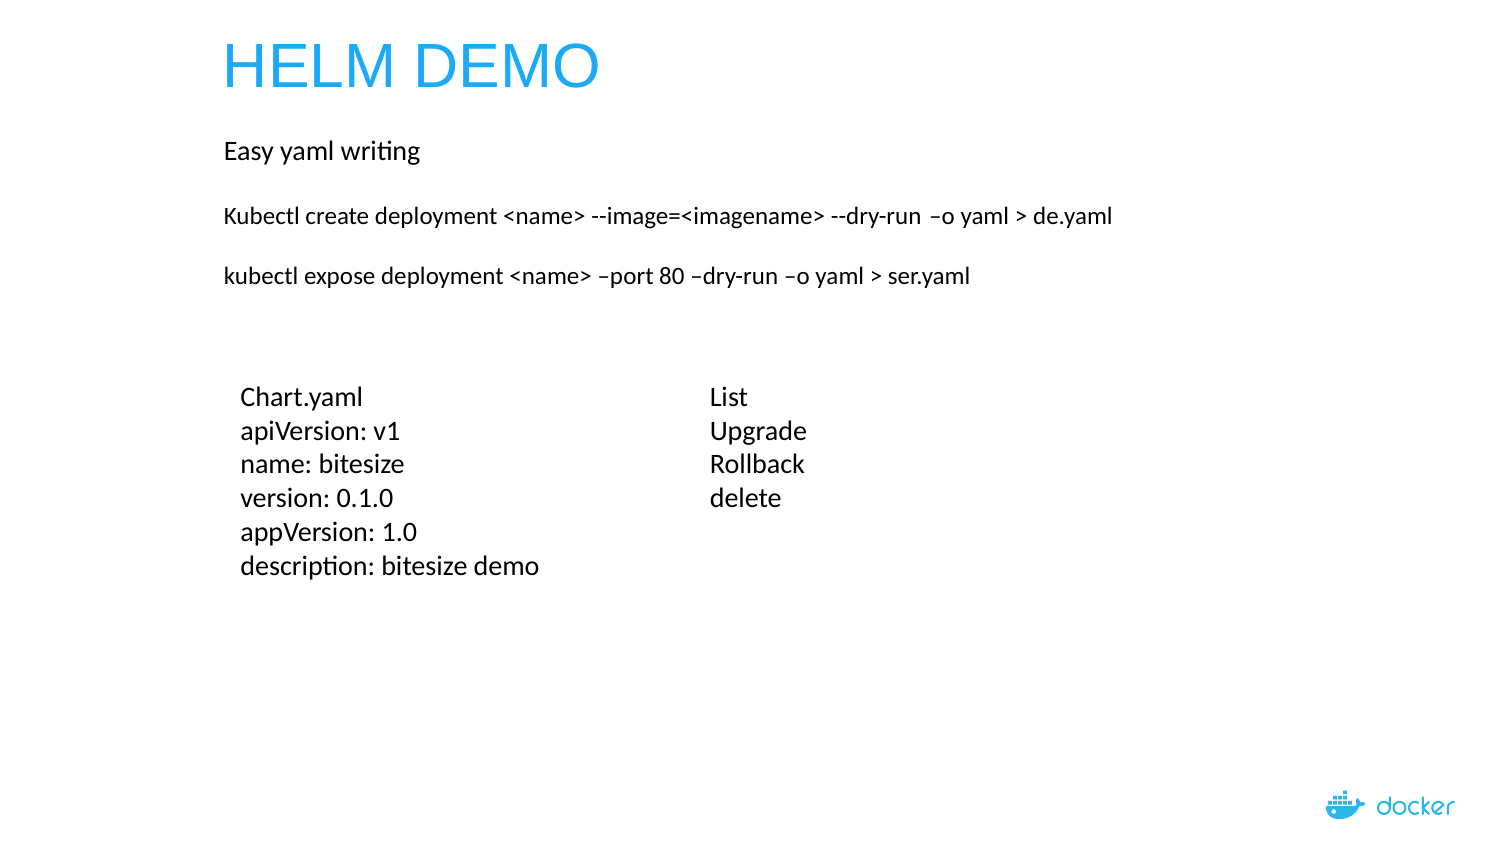

# HELM DEMO
Easy yaml writing

Kubectl create deployment <name> --image=<imagename> --dry-run –o yaml > de.yaml

kubectl expose deployment <name> –port 80 –dry-run –o yaml > ser.yaml
Chart.yaml
apiVersion: v1
name: bitesize
version: 0.1.0
appVersion: 1.0
description: bitesize demo

List
Upgrade
Rollback
delete